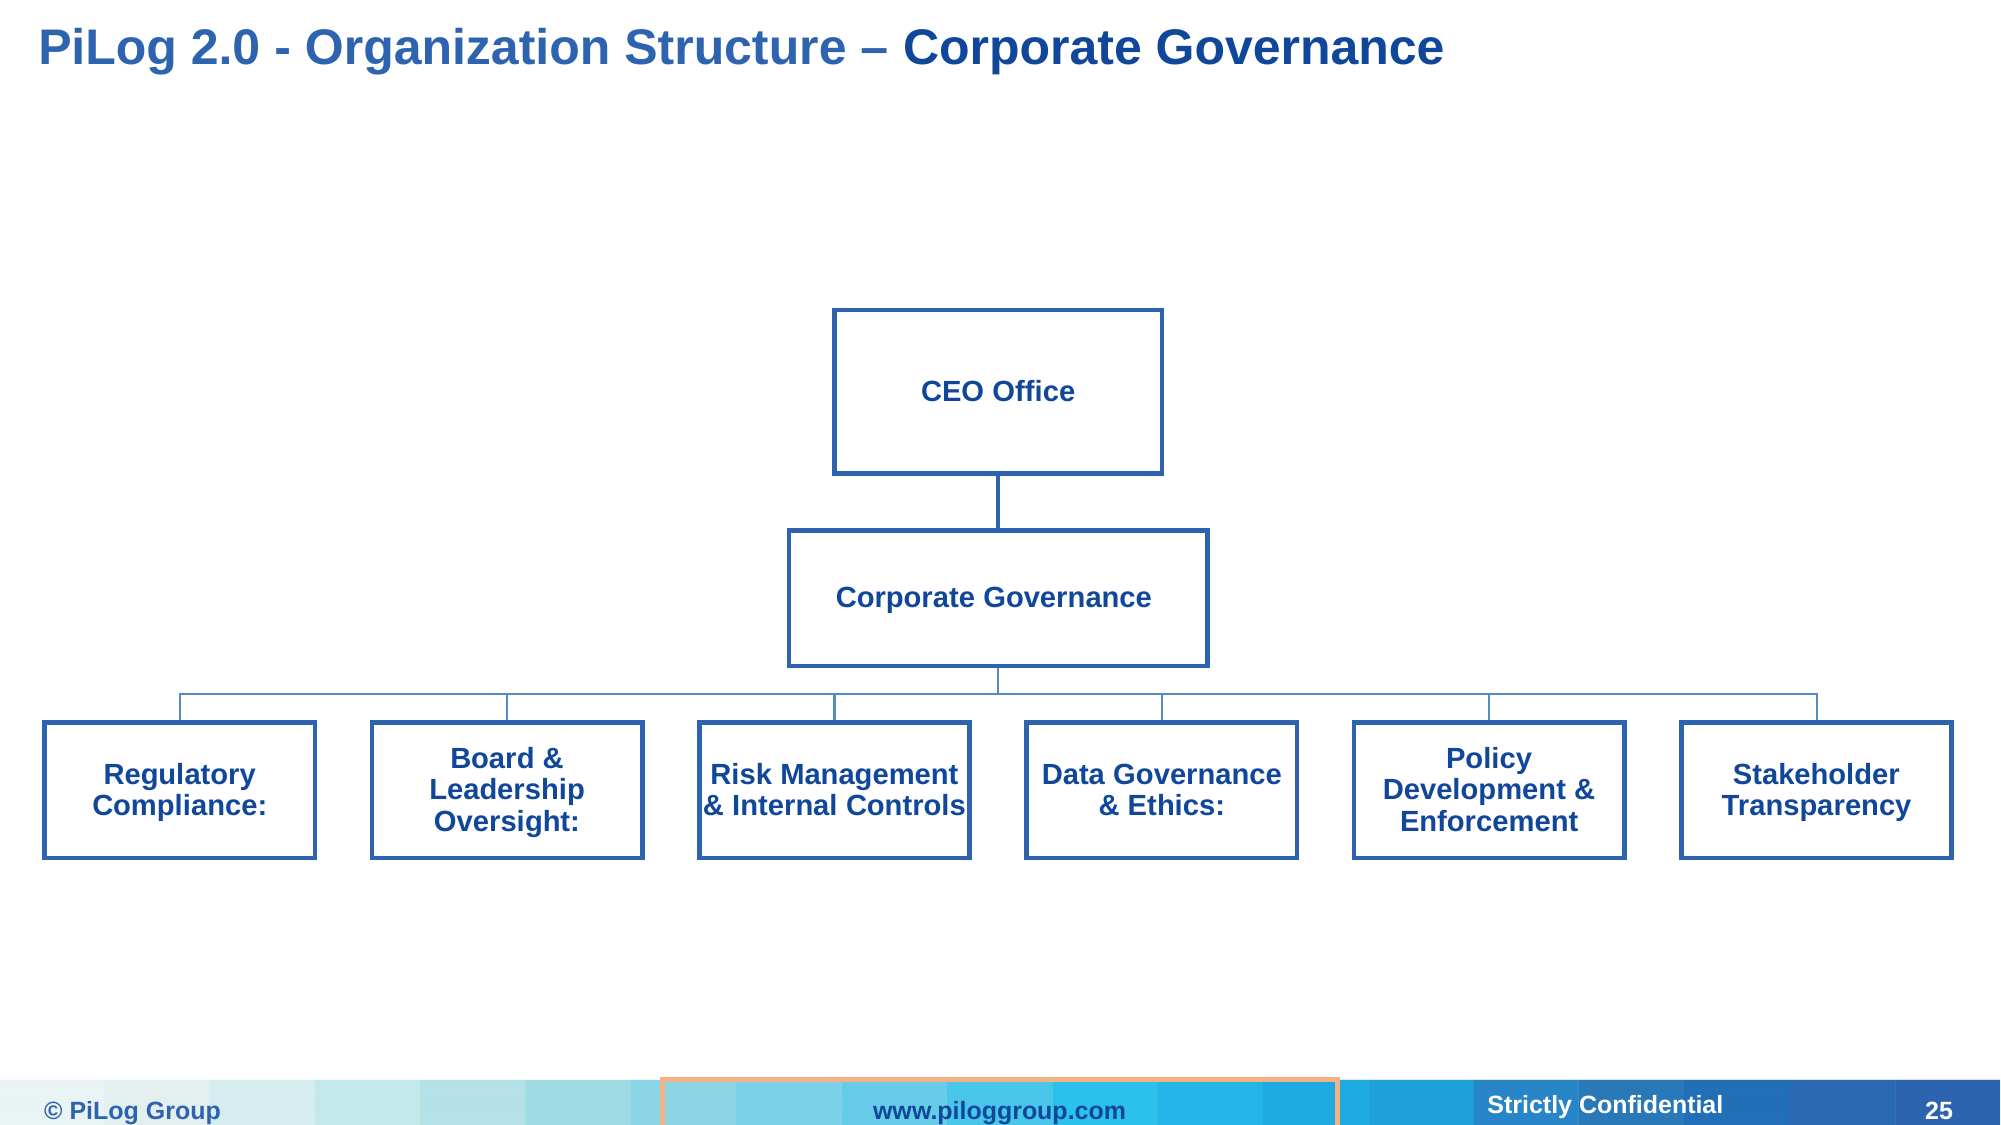

PiLog 2.0 - Organization Structure – Corporate Governance

CEO Office
Corporate Governance
Regulatory Compliance:
Board & Leadership Oversight:
Risk Management & Internal Controls
Data Governance & Ethics:
Policy Development & Enforcement
Stakeholder Transparency

© PiLog Group
www.piloggroup.com
25
Strictly Confidential